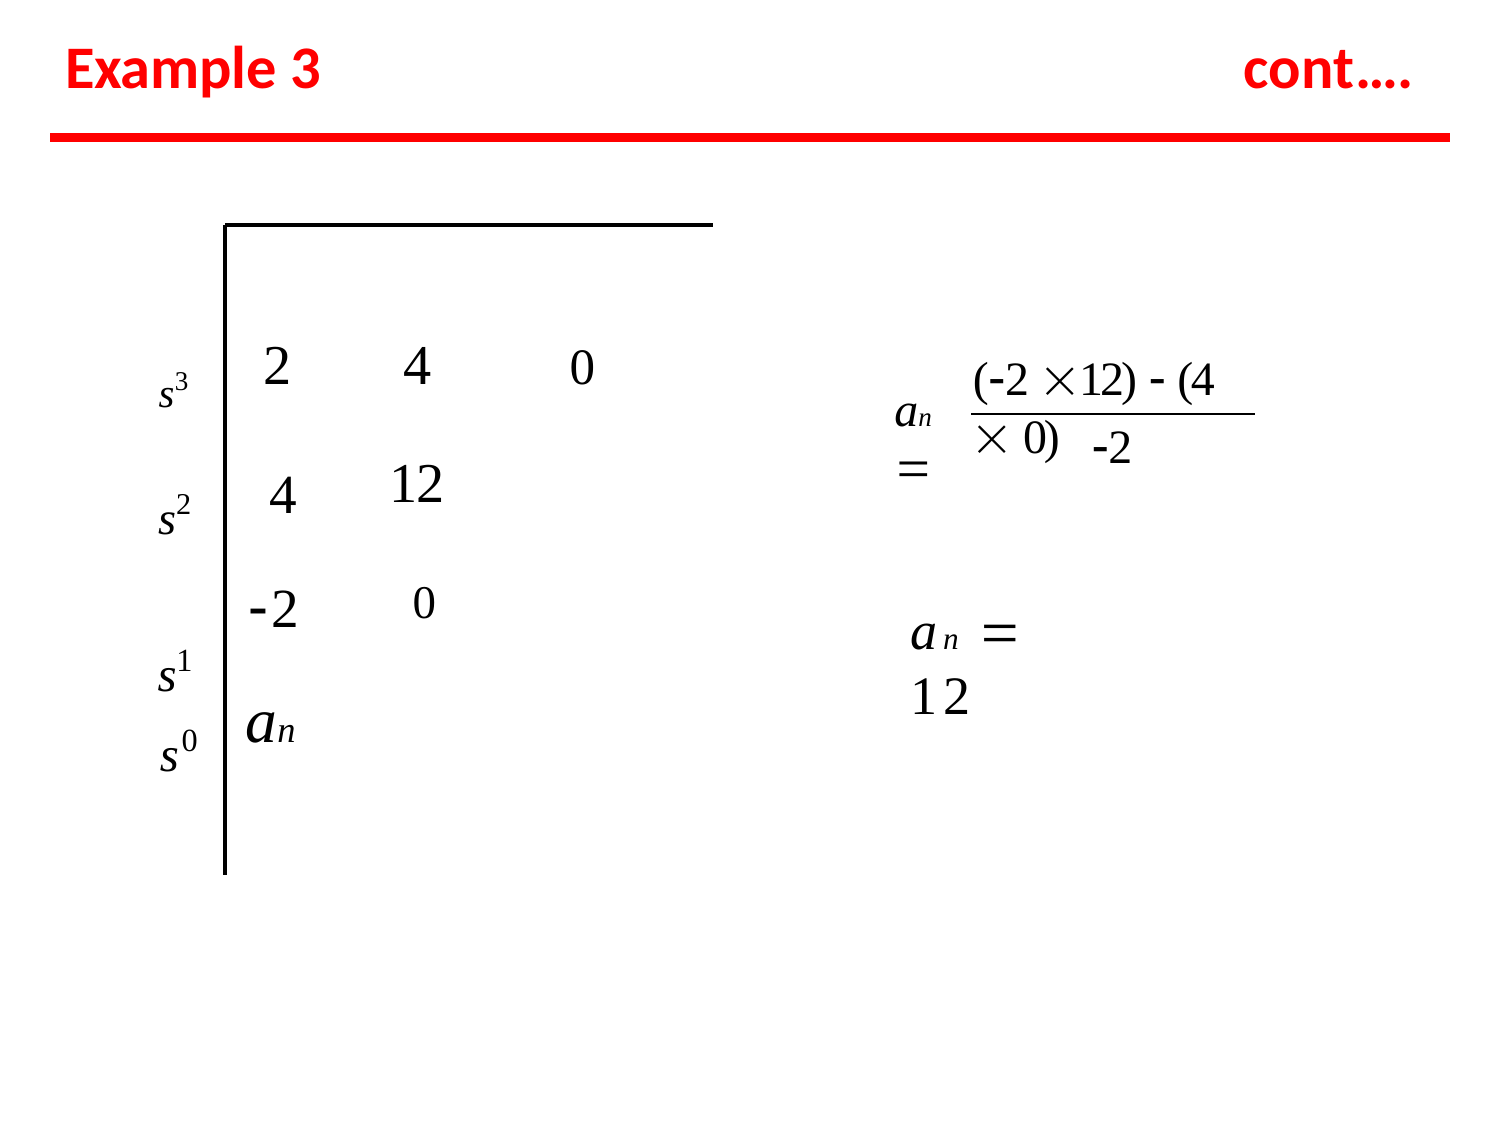

# Example 3
cont….

s3
4
2
0
(−2 ×12) − (4 × 0)
an =
−2

s2
s1
12
4
−2
an
0
an = 12
s0